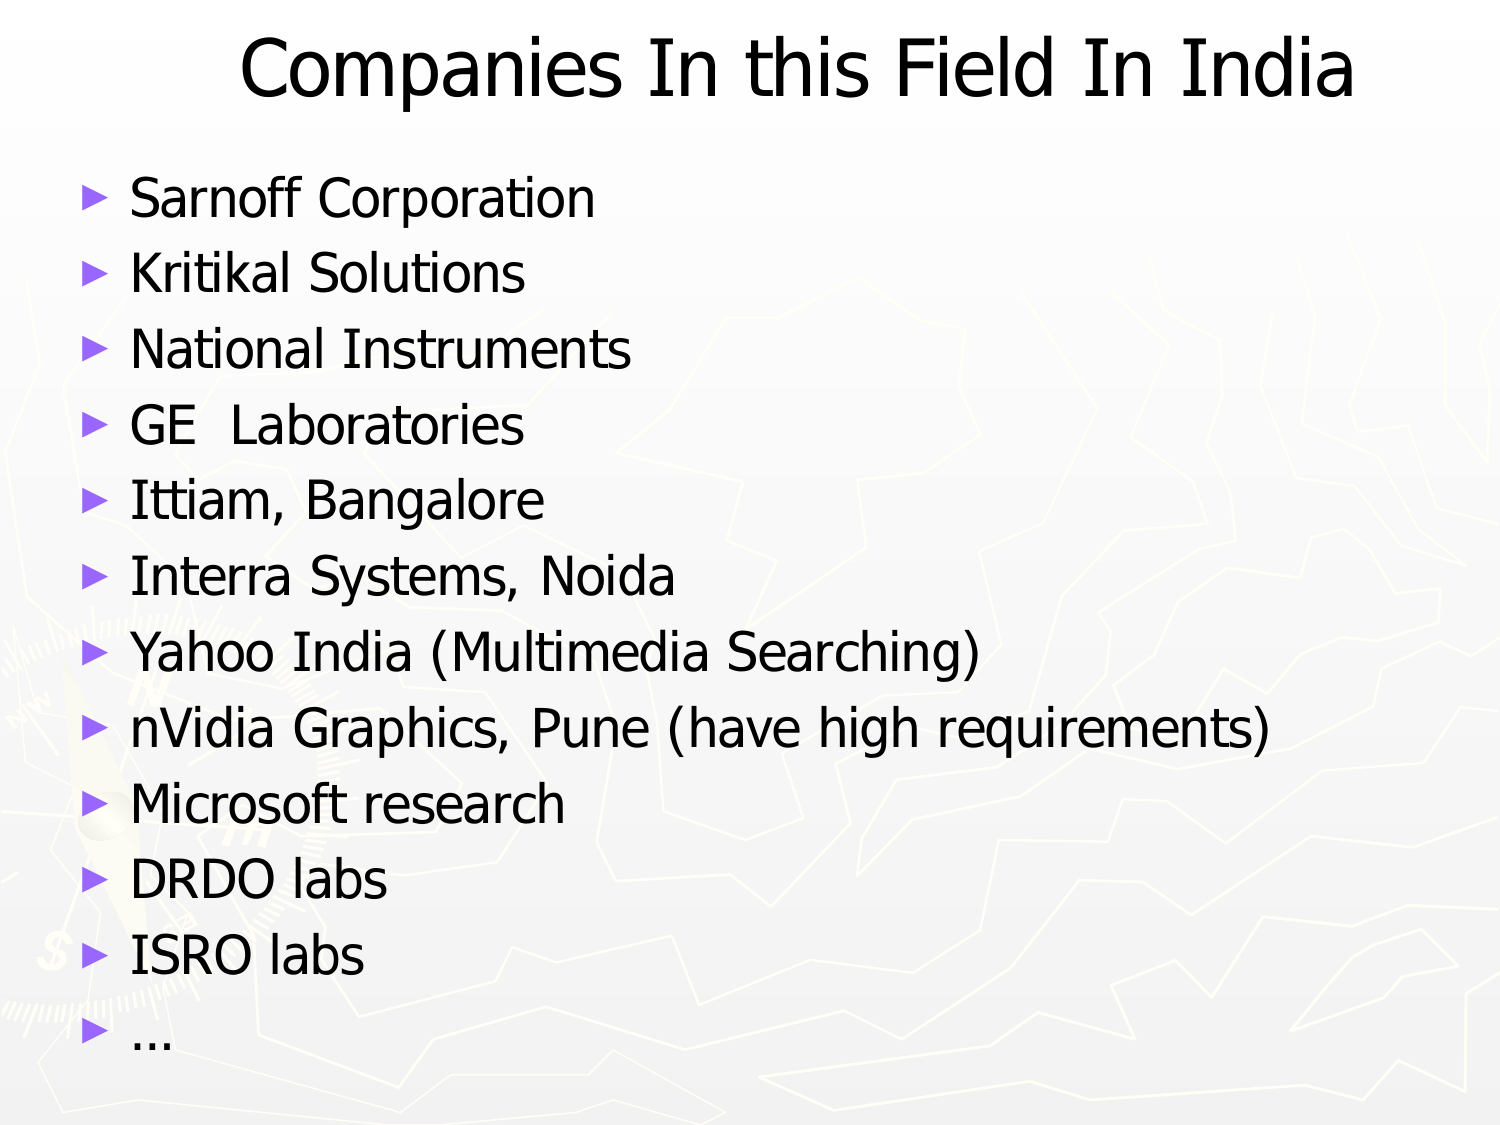

# Companies In this Field In India
Sarnoff Corporation
Kritikal Solutions
National Instruments
GE  Laboratories
Ittiam, Bangalore
Interra Systems, Noida
Yahoo India (Multimedia Searching)
nVidia Graphics, Pune (have high requirements)
Microsoft research
DRDO labs
ISRO labs
…